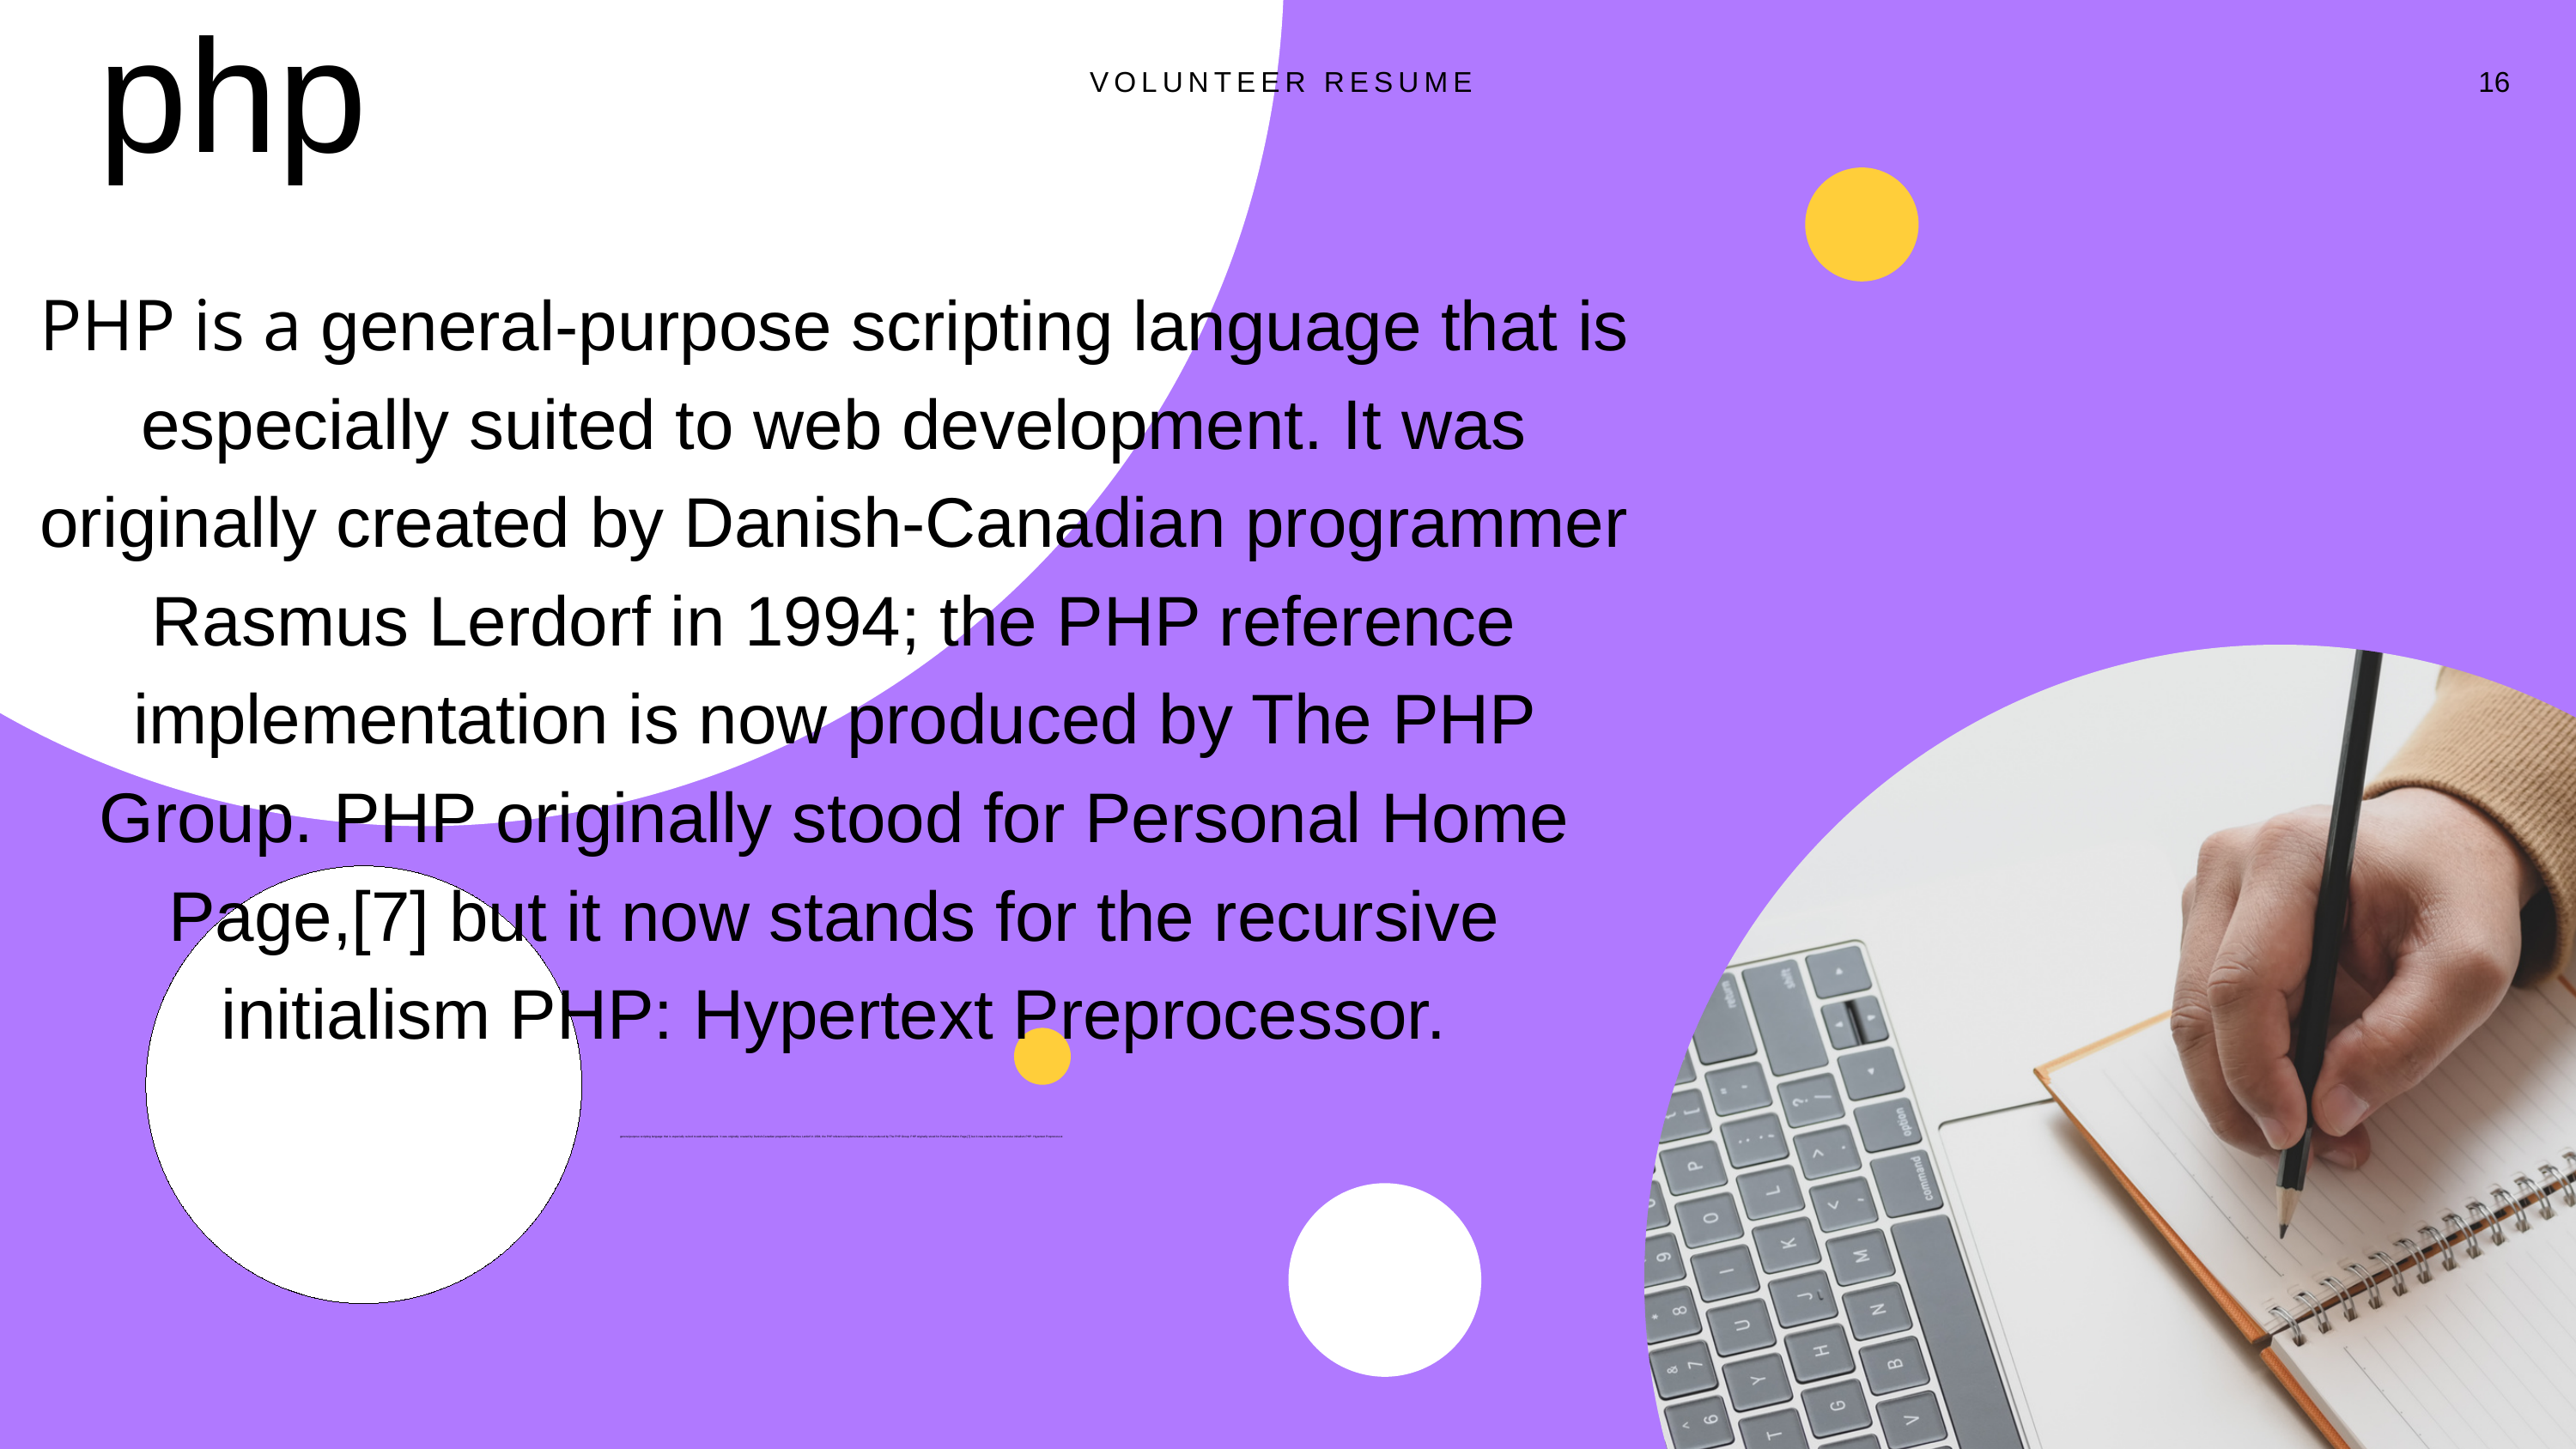

php
VOLUNTEER RESUME
16

PHP is a general-purpose scripting language that is especially suited to web development. It was originally created by Danish-Canadian programmer Rasmus Lerdorf in 1994; the PHP reference implementation is now produced by The PHP Group. PHP originally stood for Personal Home Page,[7] but it now stands for the recursive initialism PHP: Hypertext Preprocessor.
 general-purpose scripting language that is especially suited to web development. It was originally created by Danish-Canadian programmer Rasmus Lerdorf in 1994; the PHP reference implementation is now produced by The PHP Group. PHP originally stood for Personal Home Page,[7] but it now stands for the recursive initialism PHP: Hypertext Preprocessor.